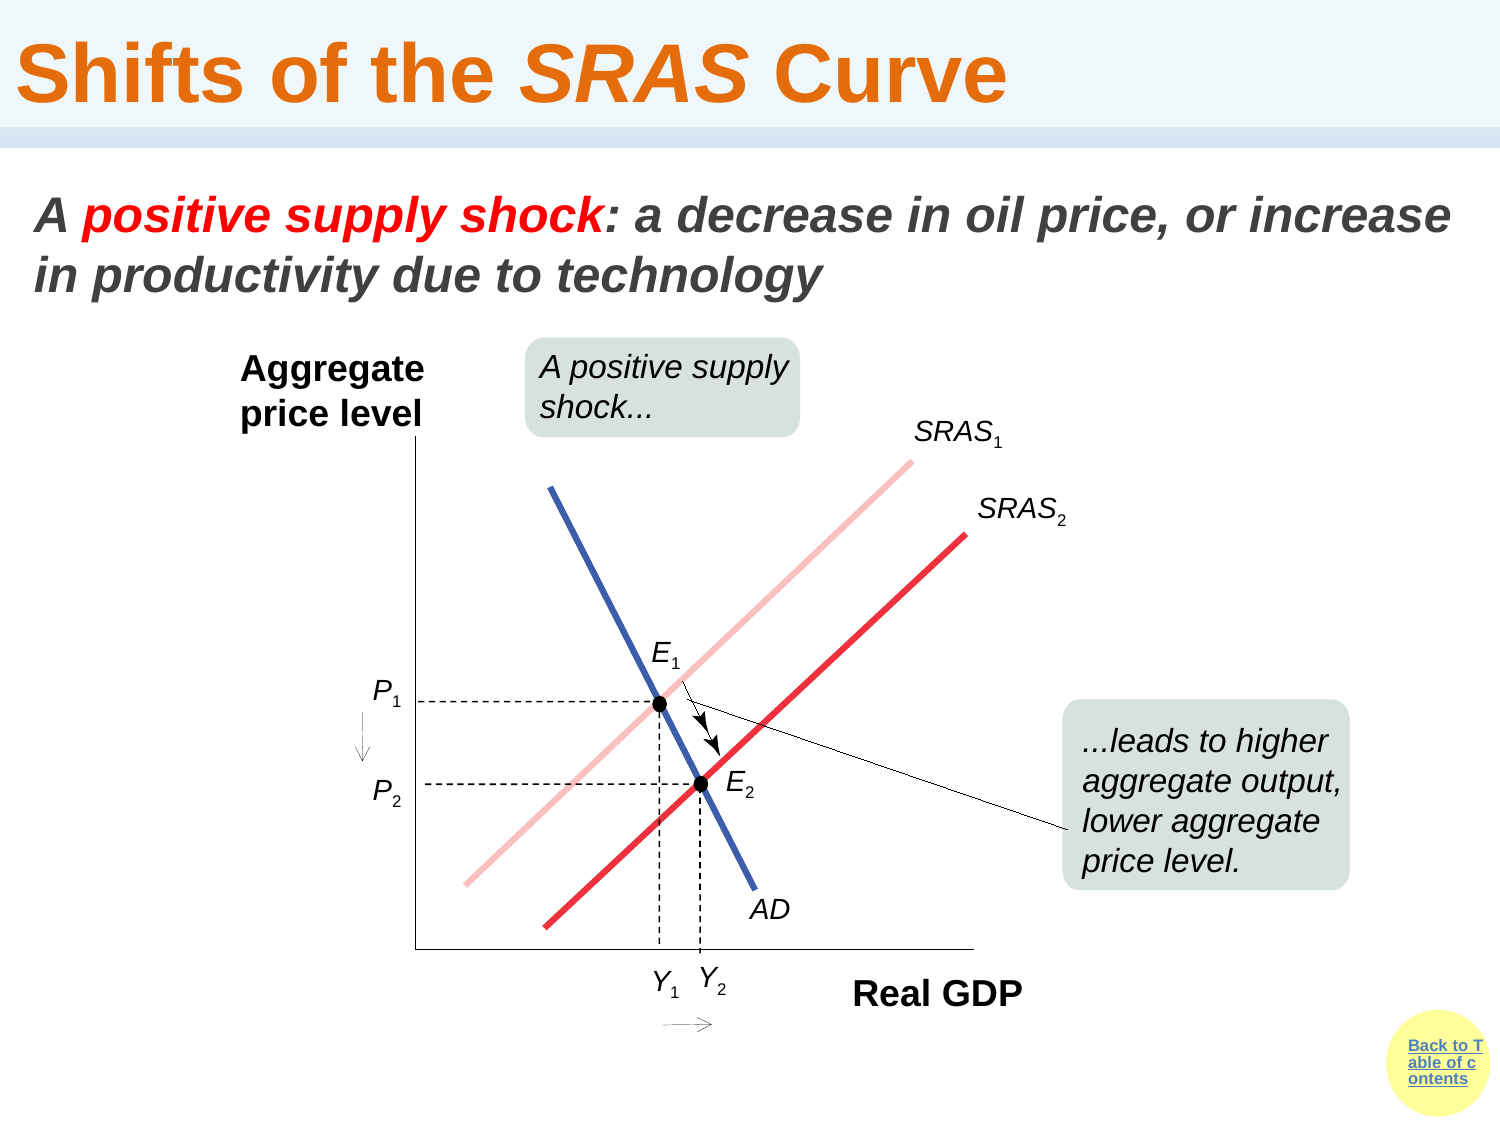

# Shifts of the SRAS Curve
A positive supply shock: a decrease in oil price, or increase in productivity due to technology
Aggregate price level

A positive supply shock...
SRAS1

SRAS2

E1
P1

...leads to higher
aggregate output, lower aggregate price level.

E2
P2

AD
Y2
Y1
Real GDP